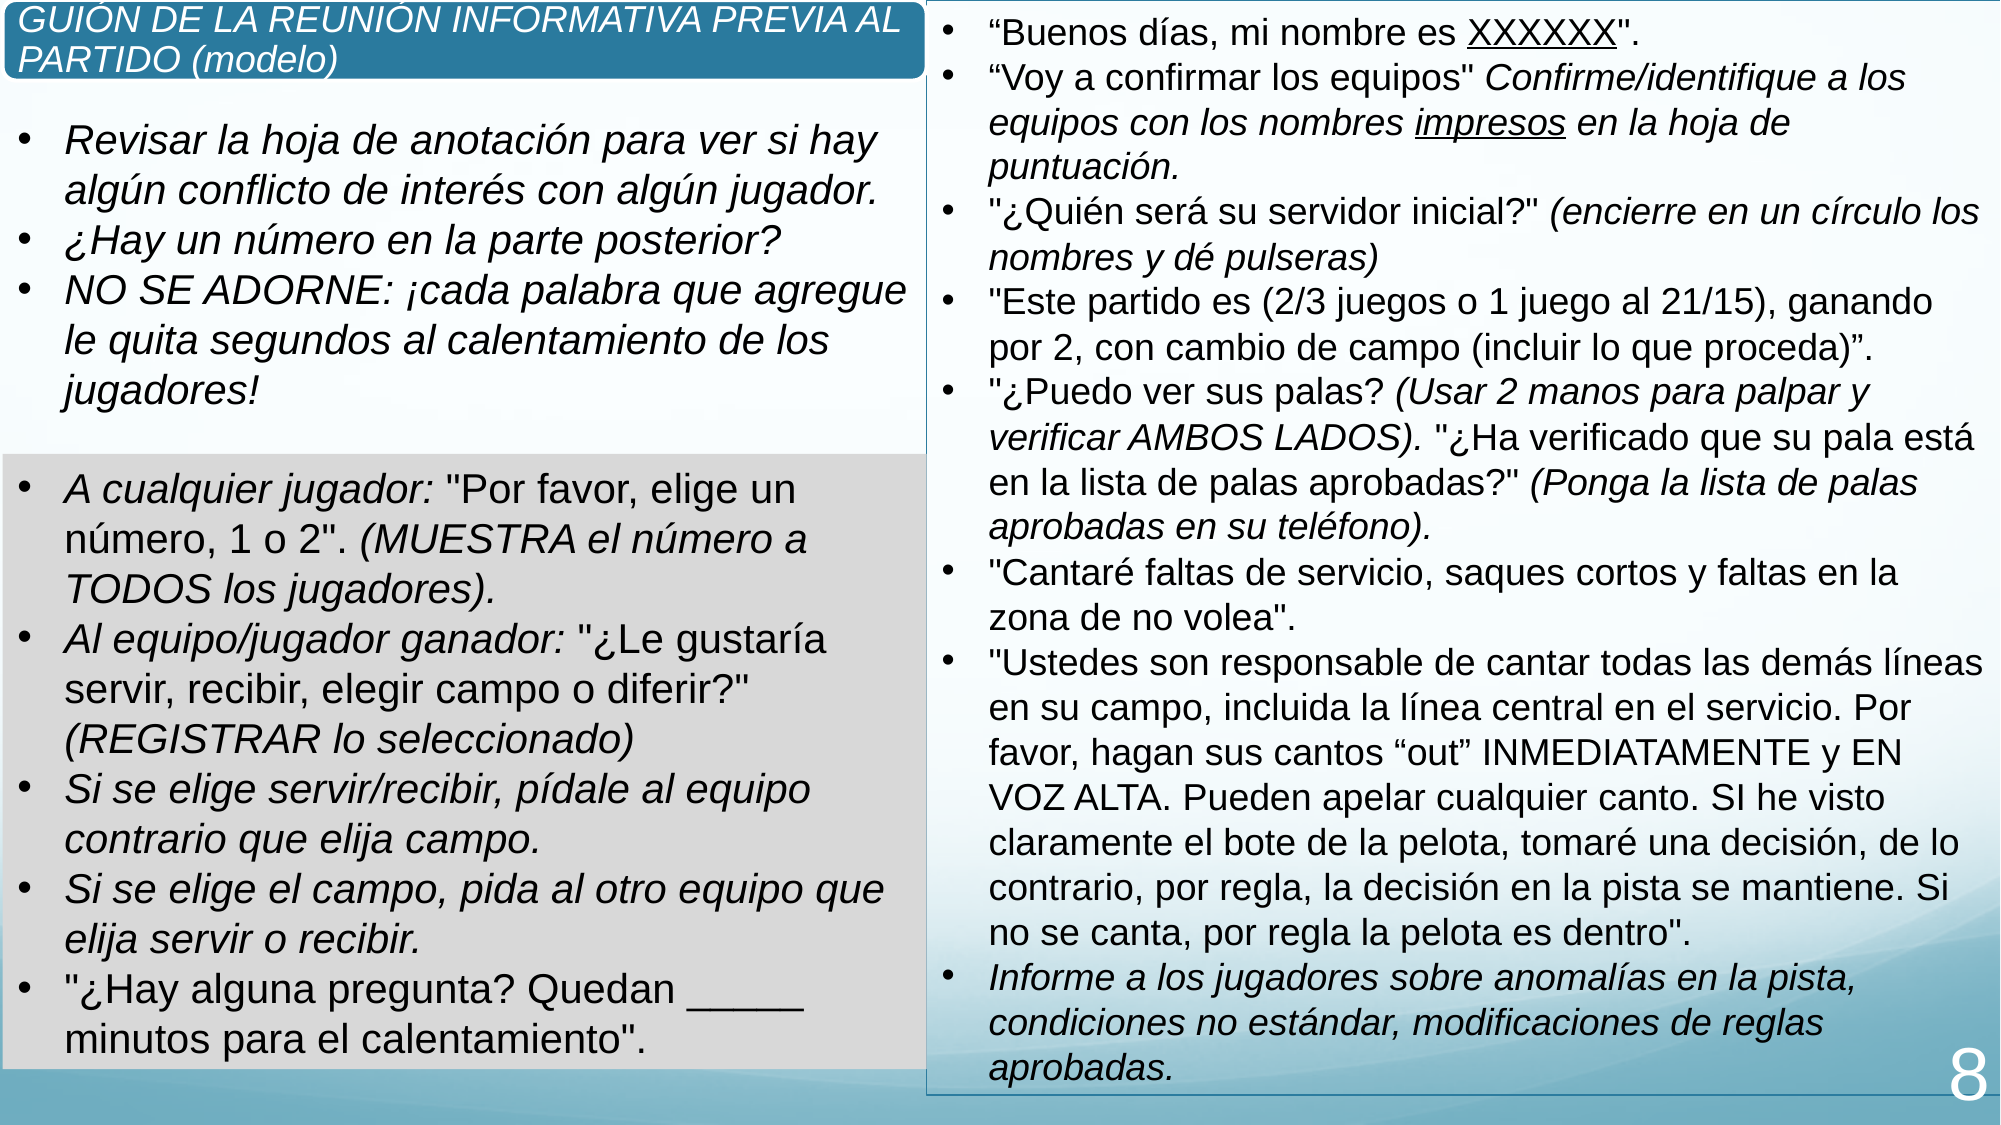

“Buenos días, mi nombre es XXXXXX".
“Voy a confirmar los equipos" Confirme/identifique a los equipos con los nombres impresos en la hoja de puntuación.
"¿Quién será su servidor inicial?" (encierre en un círculo los nombres y dé pulseras)
"Este partido es (2/3 juegos o 1 juego al 21/15), ganando por 2, con cambio de campo (incluir lo que proceda)”.
"¿Puedo ver sus palas? (Usar 2 manos para palpar y verificar AMBOS LADOS). "¿Ha verificado que su pala está en la lista de palas aprobadas?" (Ponga la lista de palas aprobadas en su teléfono).
"Cantaré faltas de servicio, saques cortos y faltas en la zona de no volea".
"Ustedes son responsable de cantar todas las demás líneas en su campo, incluida la línea central en el servicio. Por favor, hagan sus cantos “out” INMEDIATAMENTE y EN VOZ ALTA. Pueden apelar cualquier canto. SI he visto claramente el bote de la pelota, tomaré una decisión, de lo contrario, por regla, la decisión en la pista se mantiene. Si no se canta, por regla la pelota es dentro".
Informe a los jugadores sobre anomalías en la pista, condiciones no estándar, modificaciones de reglas aprobadas.

GUIÓN DE LA REUNIÓN INFORMATIVA PREVIA AL PARTIDO (modelo)

Revisar la hoja de anotación para ver si hay algún conflicto de interés con algún jugador.
¿Hay un número en la parte posterior?
NO SE ADORNE: ¡cada palabra que agregue le quita segundos al calentamiento de los jugadores!
A cualquier jugador: "Por favor, elige un número, 1 o 2". (MUESTRA el número a TODOS los jugadores).
Al equipo/jugador ganador: "¿Le gustaría servir, recibir, elegir campo o diferir?" (REGISTRAR lo seleccionado)
Si se elige servir/recibir, pídale al equipo contrario que elija campo.
Si se elige el campo, pida al otro equipo que elija servir o recibir.
"¿Hay alguna pregunta? Quedan _____ minutos para el calentamiento".
8